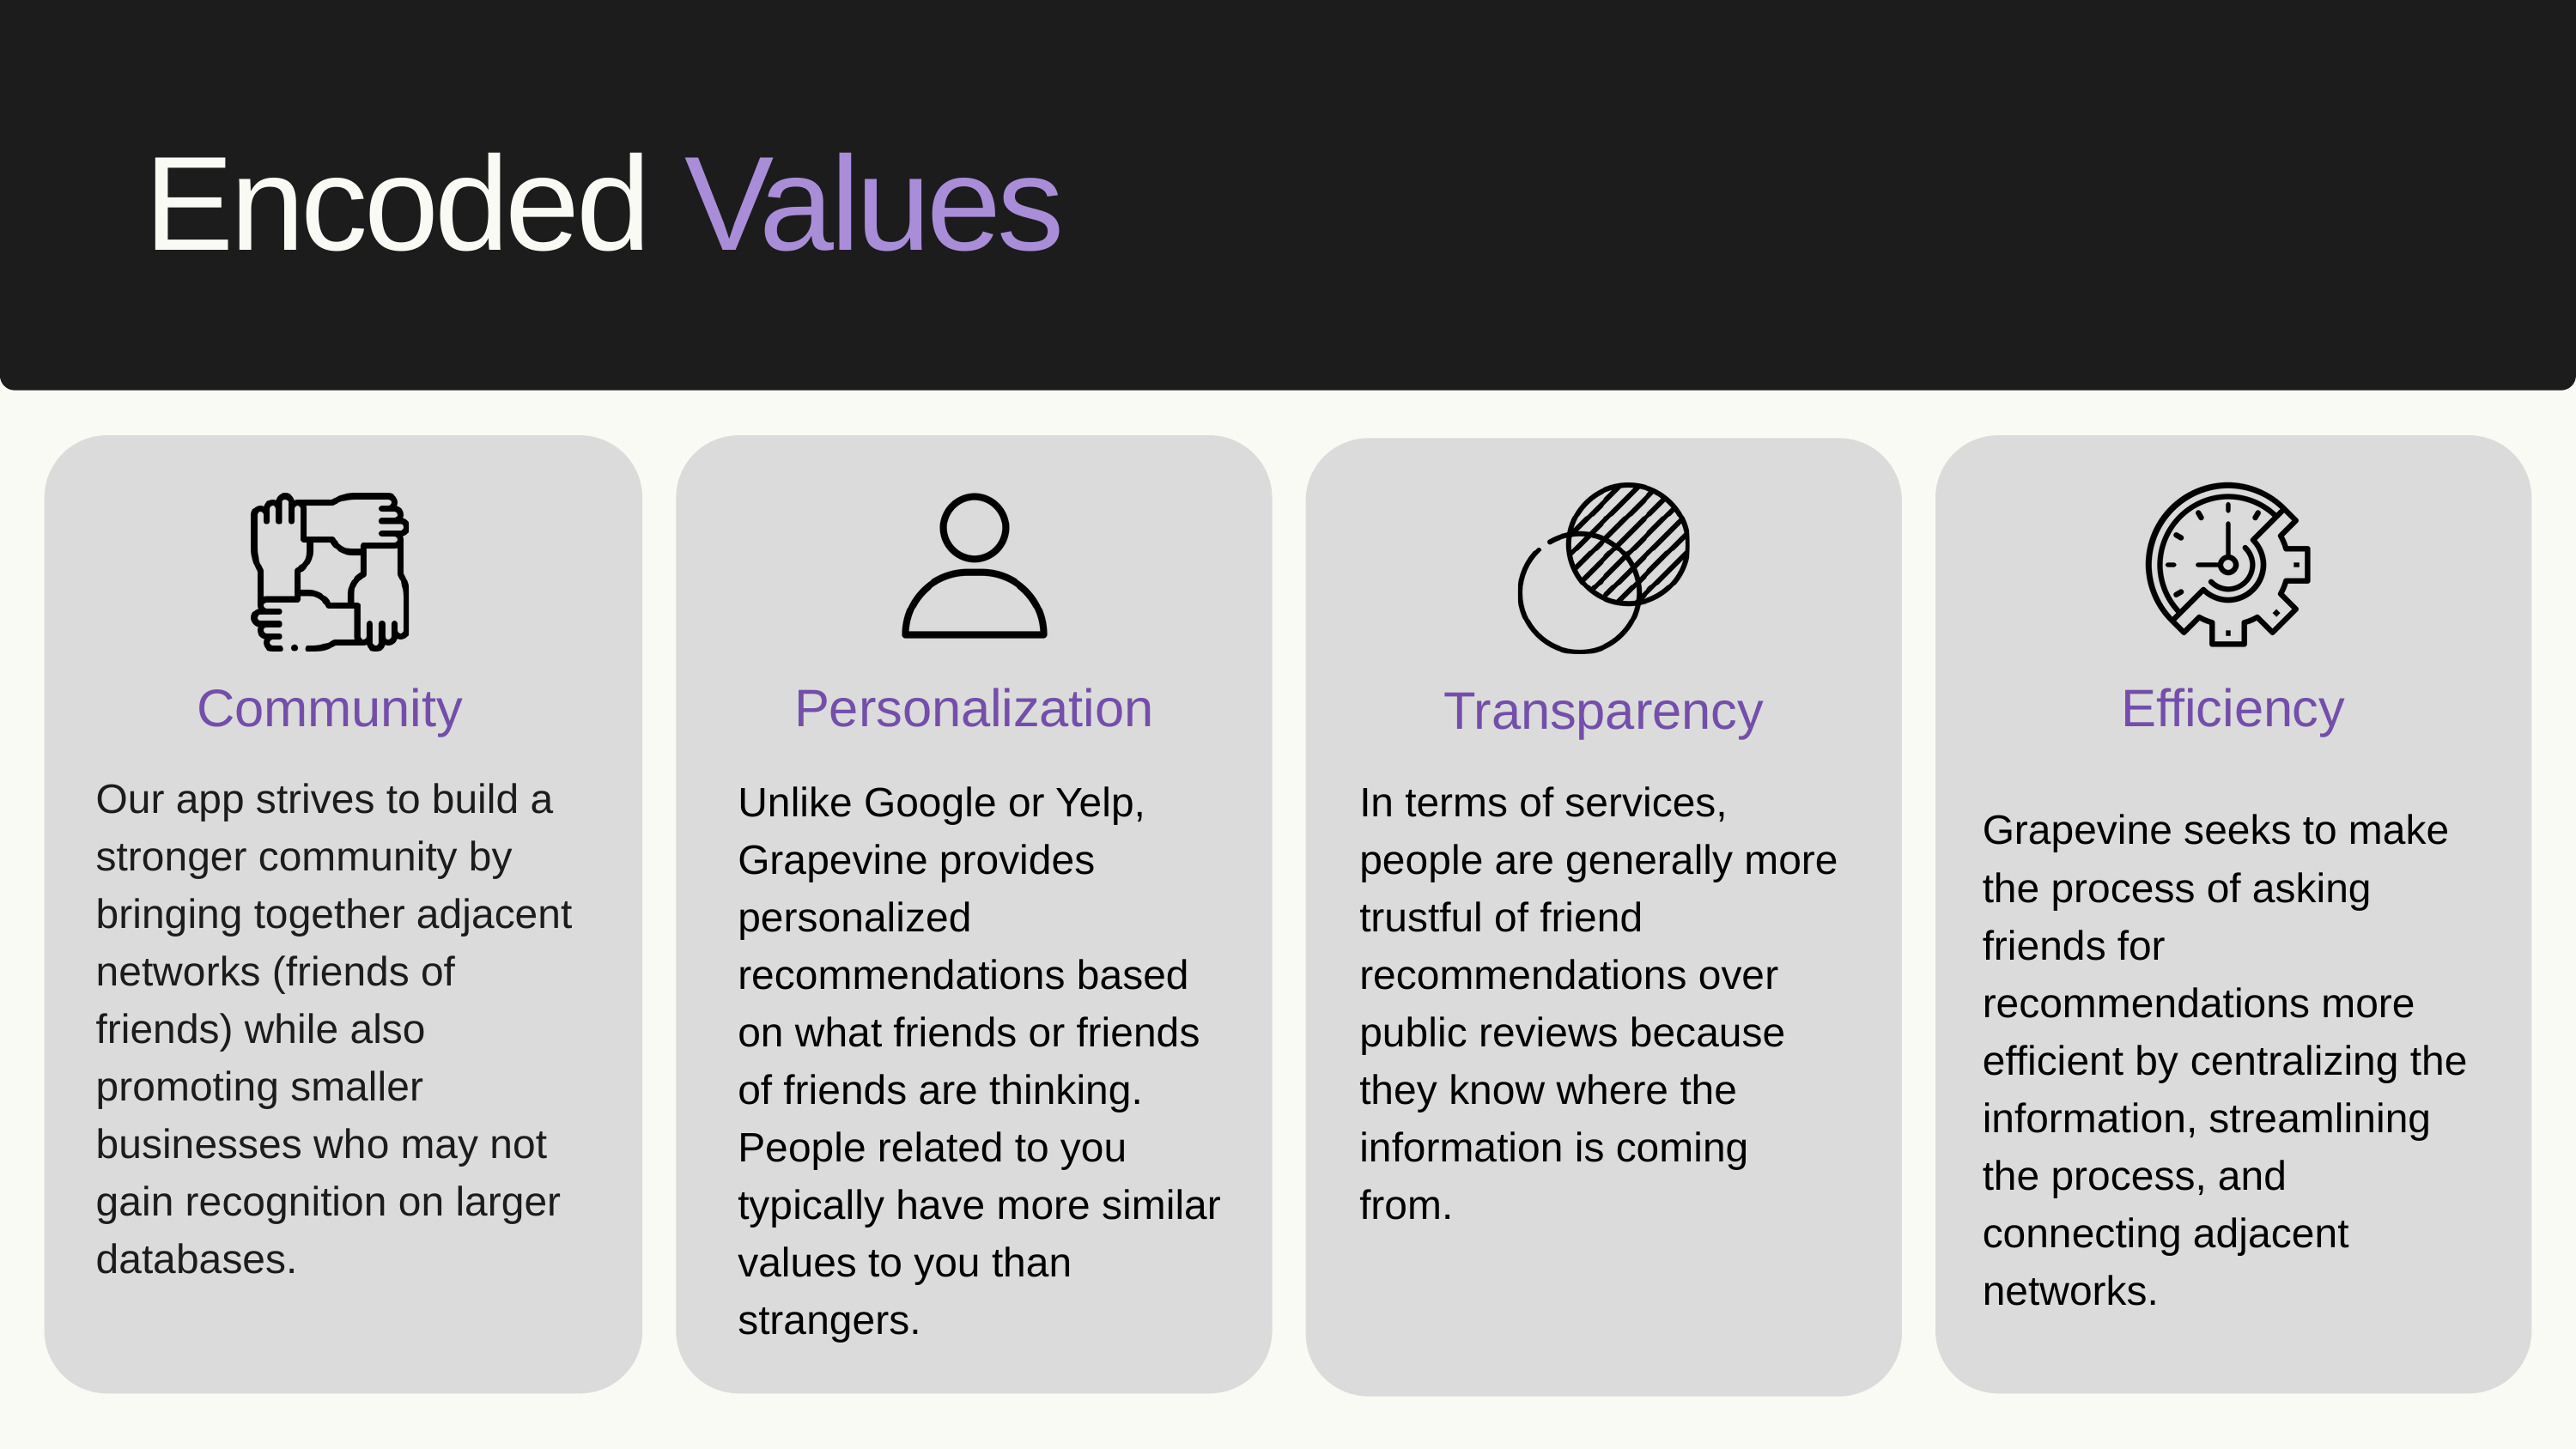

Encoded Values

Community
Personalization
Efficiency
Transparency
Our app strives to build a stronger community by bringing together adjacent networks (friends of friends) while also promoting smaller businesses who may not gain recognition on larger databases.
Unlike Google or Yelp, Grapevine provides personalized recommendations based on what friends or friends of friends are thinking. People related to you typically have more similar values to you than strangers.
In terms of services, people are generally more trustful of friend recommendations over public reviews because they know where the information is coming from.
Grapevine seeks to make the process of asking friends for recommendations more efficient by centralizing the information, streamlining the process, and connecting adjacent networks.